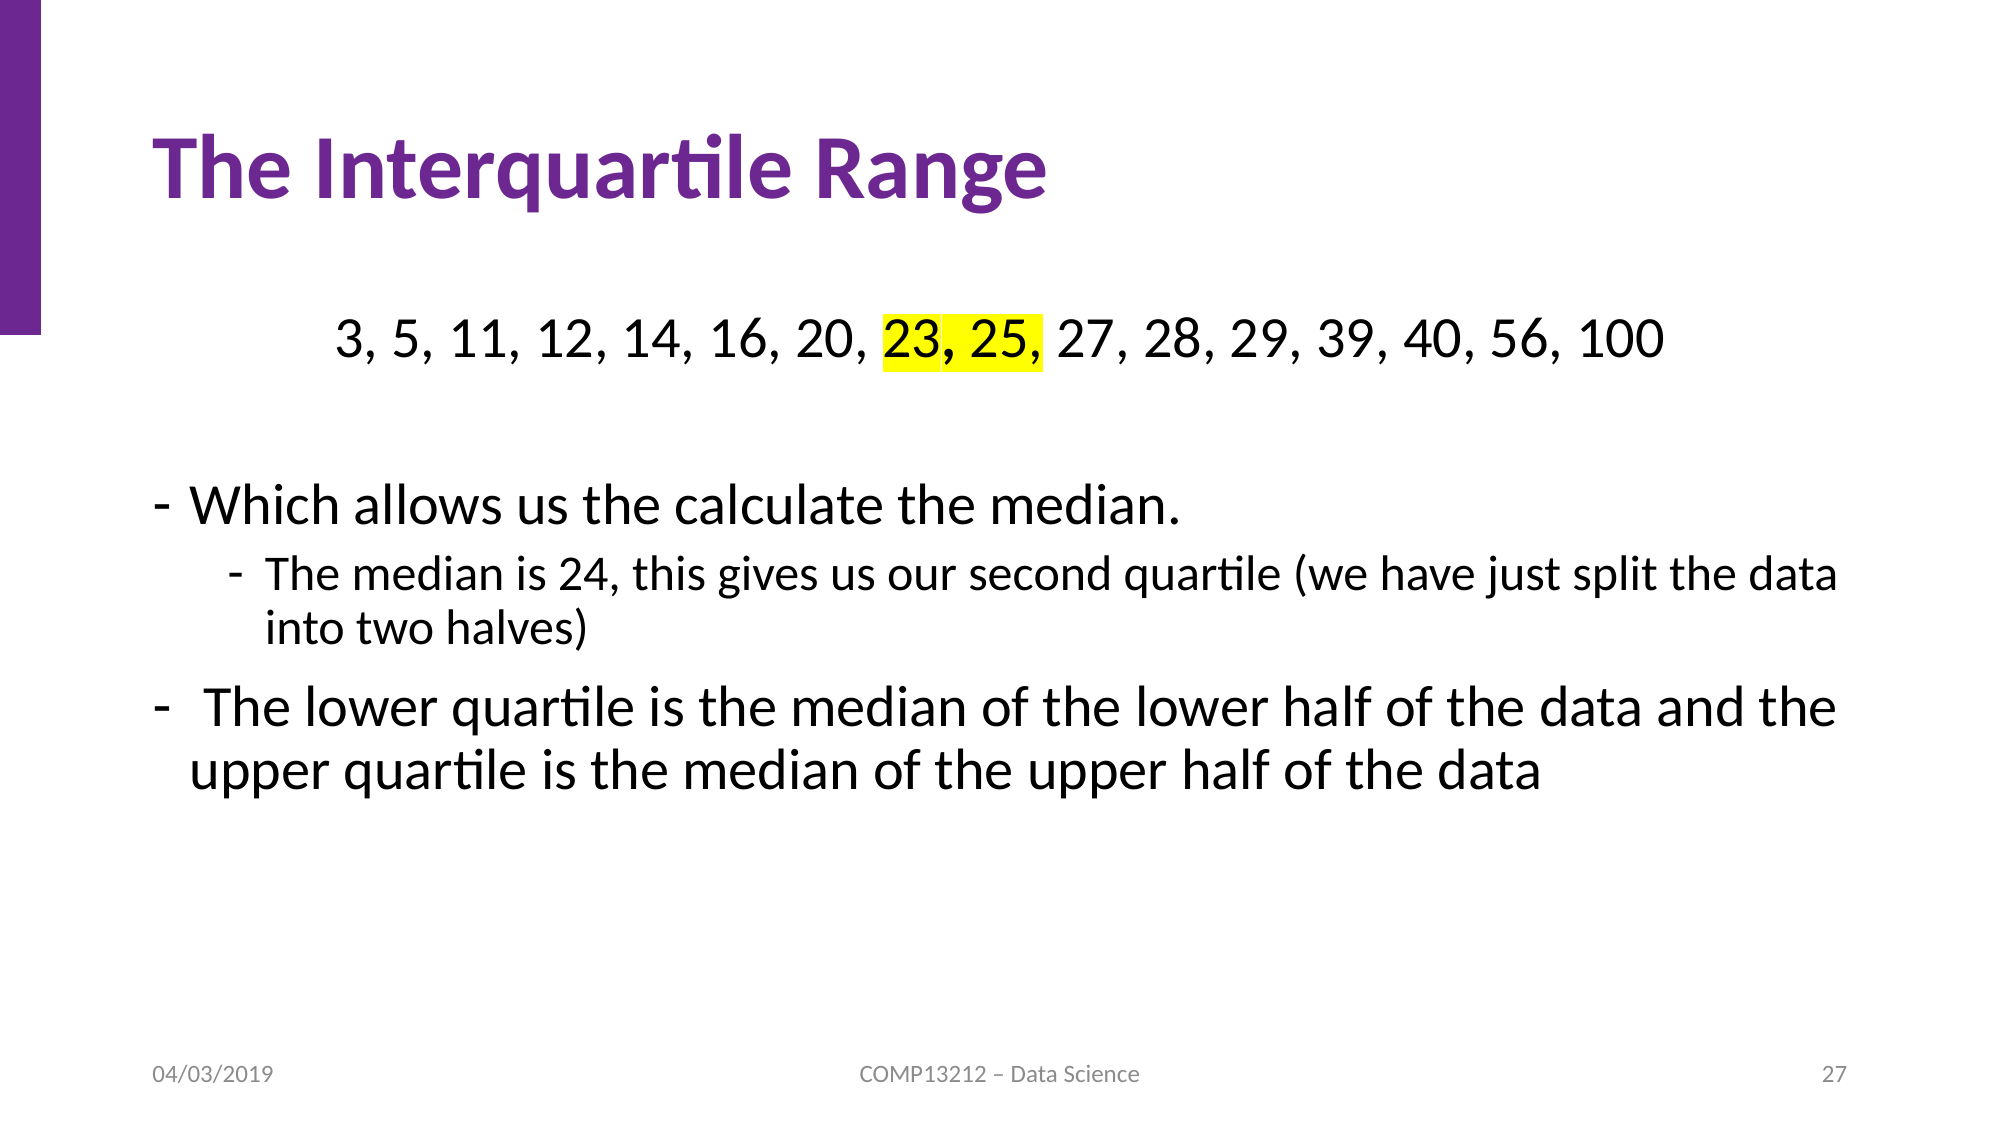

# The Interquartile Range
3, 5, 11, 12, 14, 16, 20, 23, 25, 27, 28, 29, 39, 40, 56, 100

Which allows us the calculate the median.
The median is 24, this gives us our second quartile (we have just split the data into two halves)
 The lower quartile is the median of the lower half of the data and the upper quartile is the median of the upper half of the data

04/03/2019
COMP13212 – Data Science
27